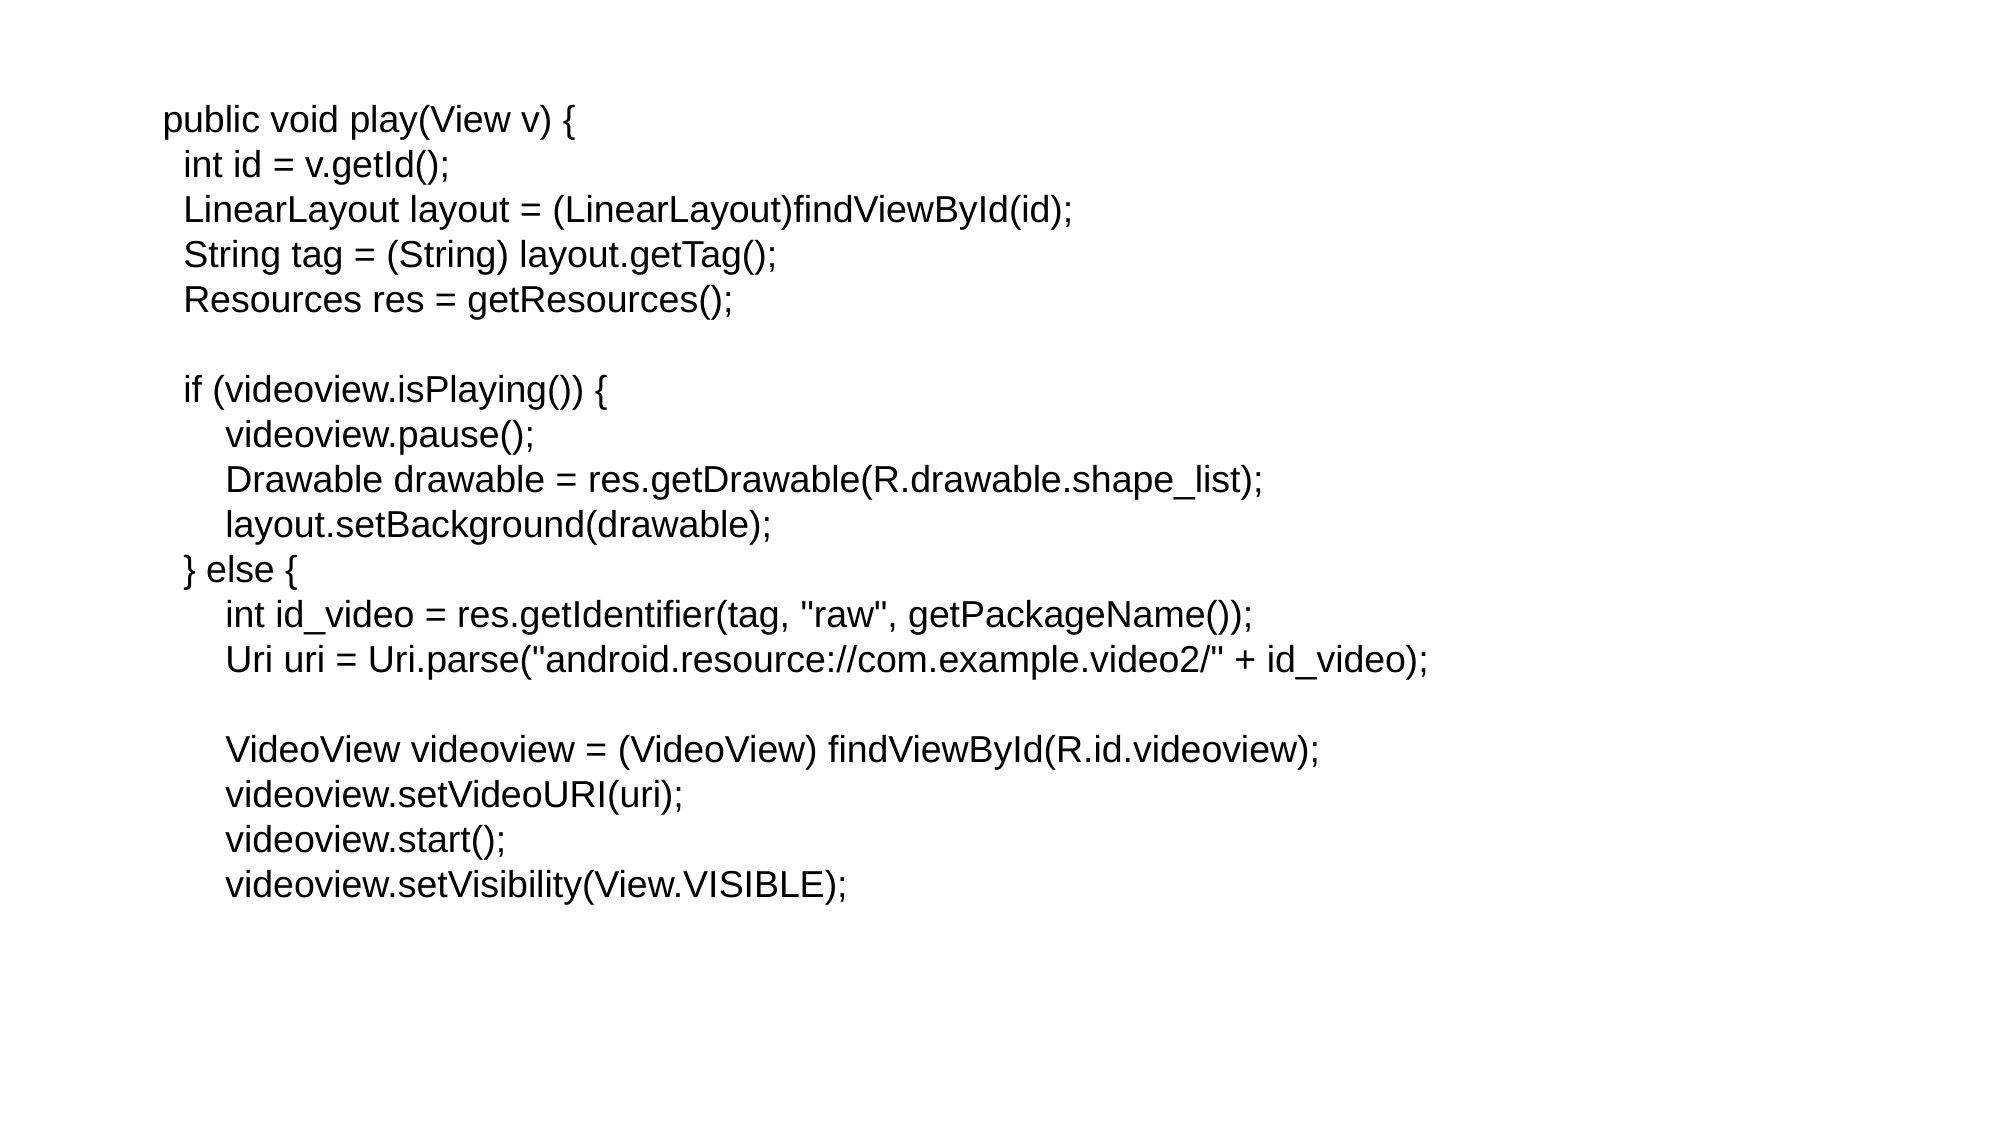

public void play(View v) {
        int id = v.getId();
        LinearLayout layout = (LinearLayout)findViewById(id);
        String tag = (String) layout.getTag();
        Resources res = getResources();

        if (videoview.isPlaying()) {
            videoview.pause();
            Drawable drawable = res.getDrawable(R.drawable.shape_list);
            layout.setBackground(drawable);
        } else {
            int id_video = res.getIdentifier(tag, "raw", getPackageName());
            Uri uri = Uri.parse("android.resource://com.example.video2/" + id_video);

            VideoView videoview = (VideoView) findViewById(R.id.videoview);
            videoview.setVideoURI(uri);
            videoview.start();
            videoview.setVisibility(View.VISIBLE);